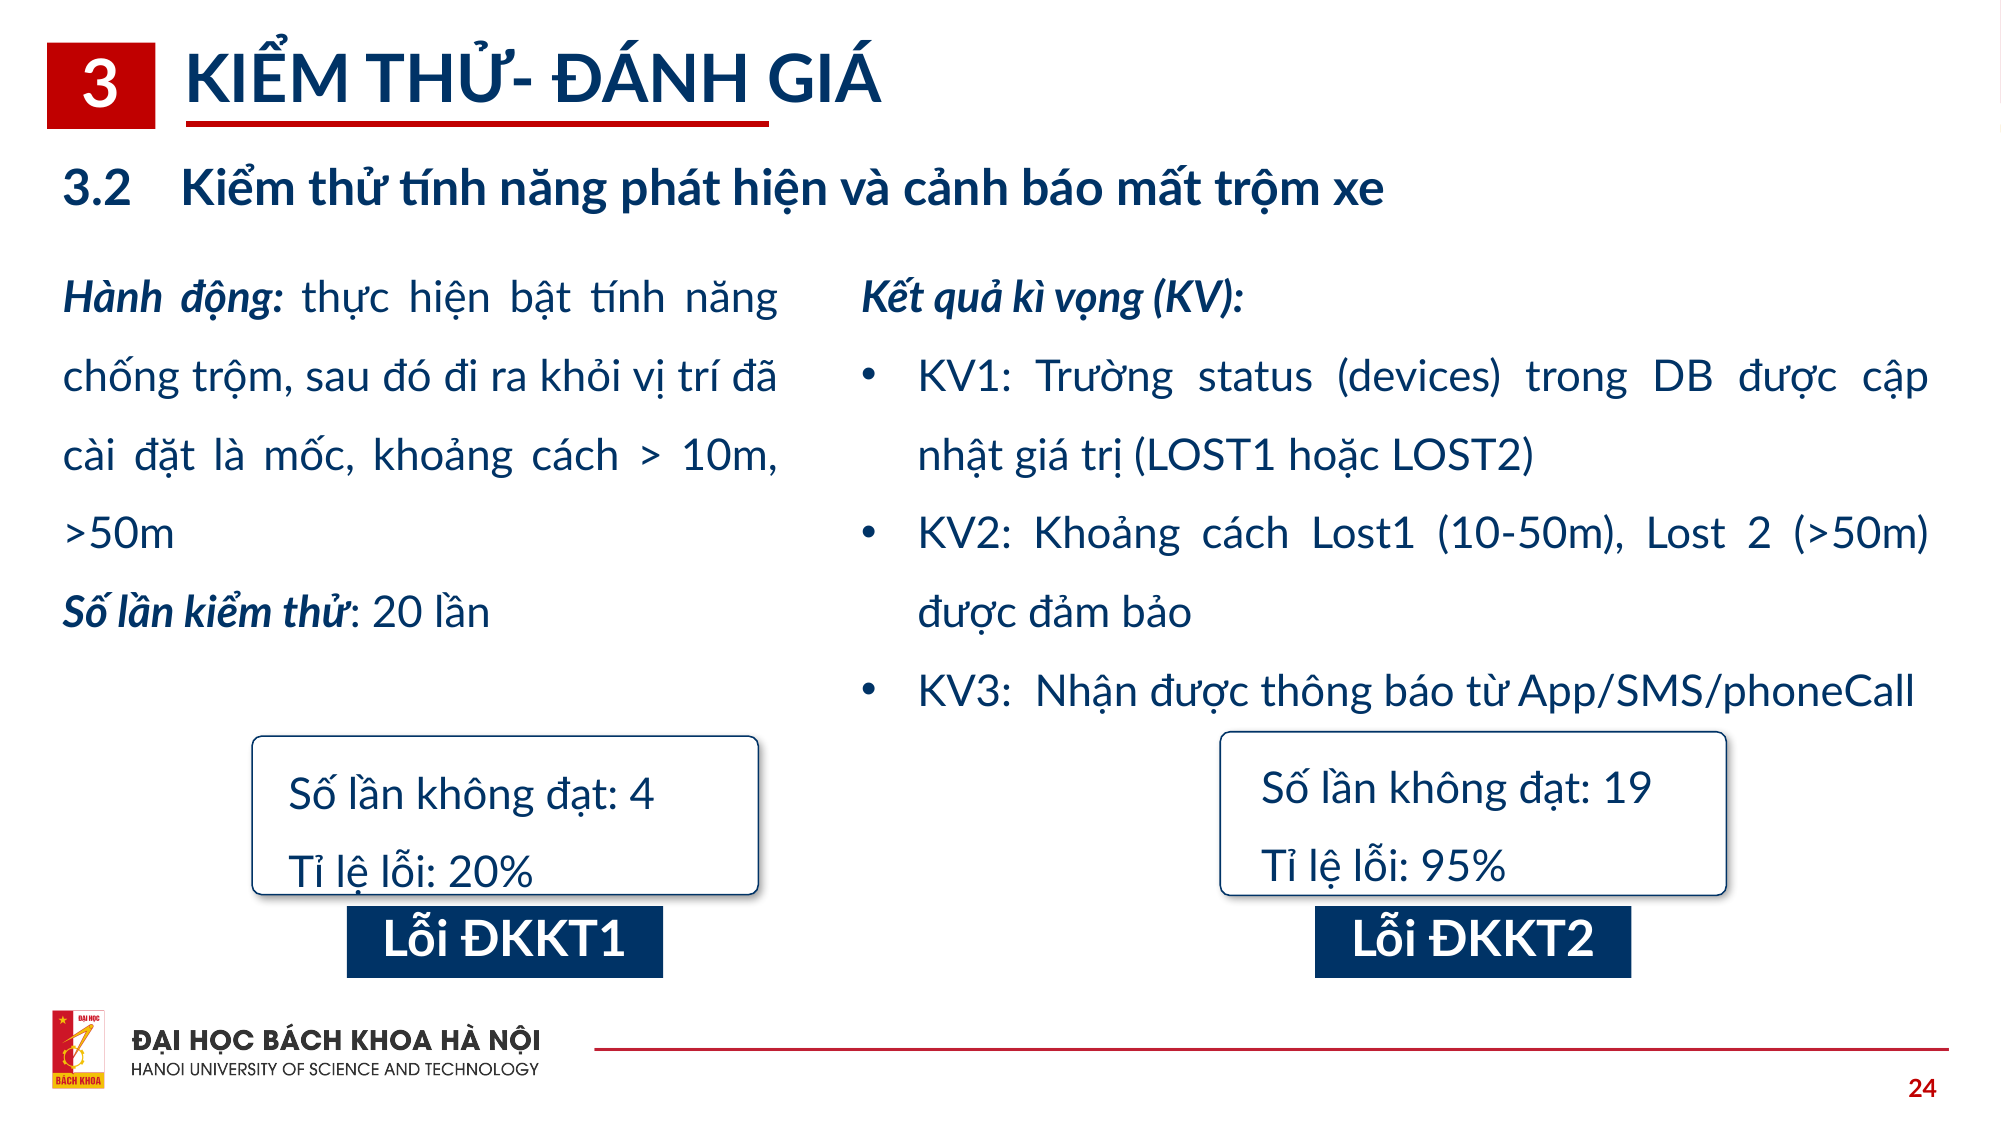

# 1. TỔNG QUAN ĐỀ TÀI
KIỂM THỬ- ĐÁNH GIÁ
3
3.2    Kiểm thử tính năng phát hiện và cảnh báo mất trộm xe
Hành động: thực hiện bật tính năng chống trộm, sau đó đi ra khỏi vị trí đã cài đặt là mốc, khoảng cách > 10m, >50m
Số lần kiểm thử: 20 lần
Kết quả kì vọng (KV):
KV1: Trường status (devices) trong DB được cập nhật giá trị (LOST1 hoặc LOST2)
KV2: Khoảng cách Lost1 (10-50m), Lost 2 (>50m) được đảm bảo
KV3:  Nhận được thông báo từ App/SMS/phoneCall
Số lần không đạt: 19
Tỉ lệ lỗi: 95%
Số lần không đạt: 4
Tỉ lệ lỗi: 20%

Lỗi ĐKKT2
Lỗi ĐKKT1
24